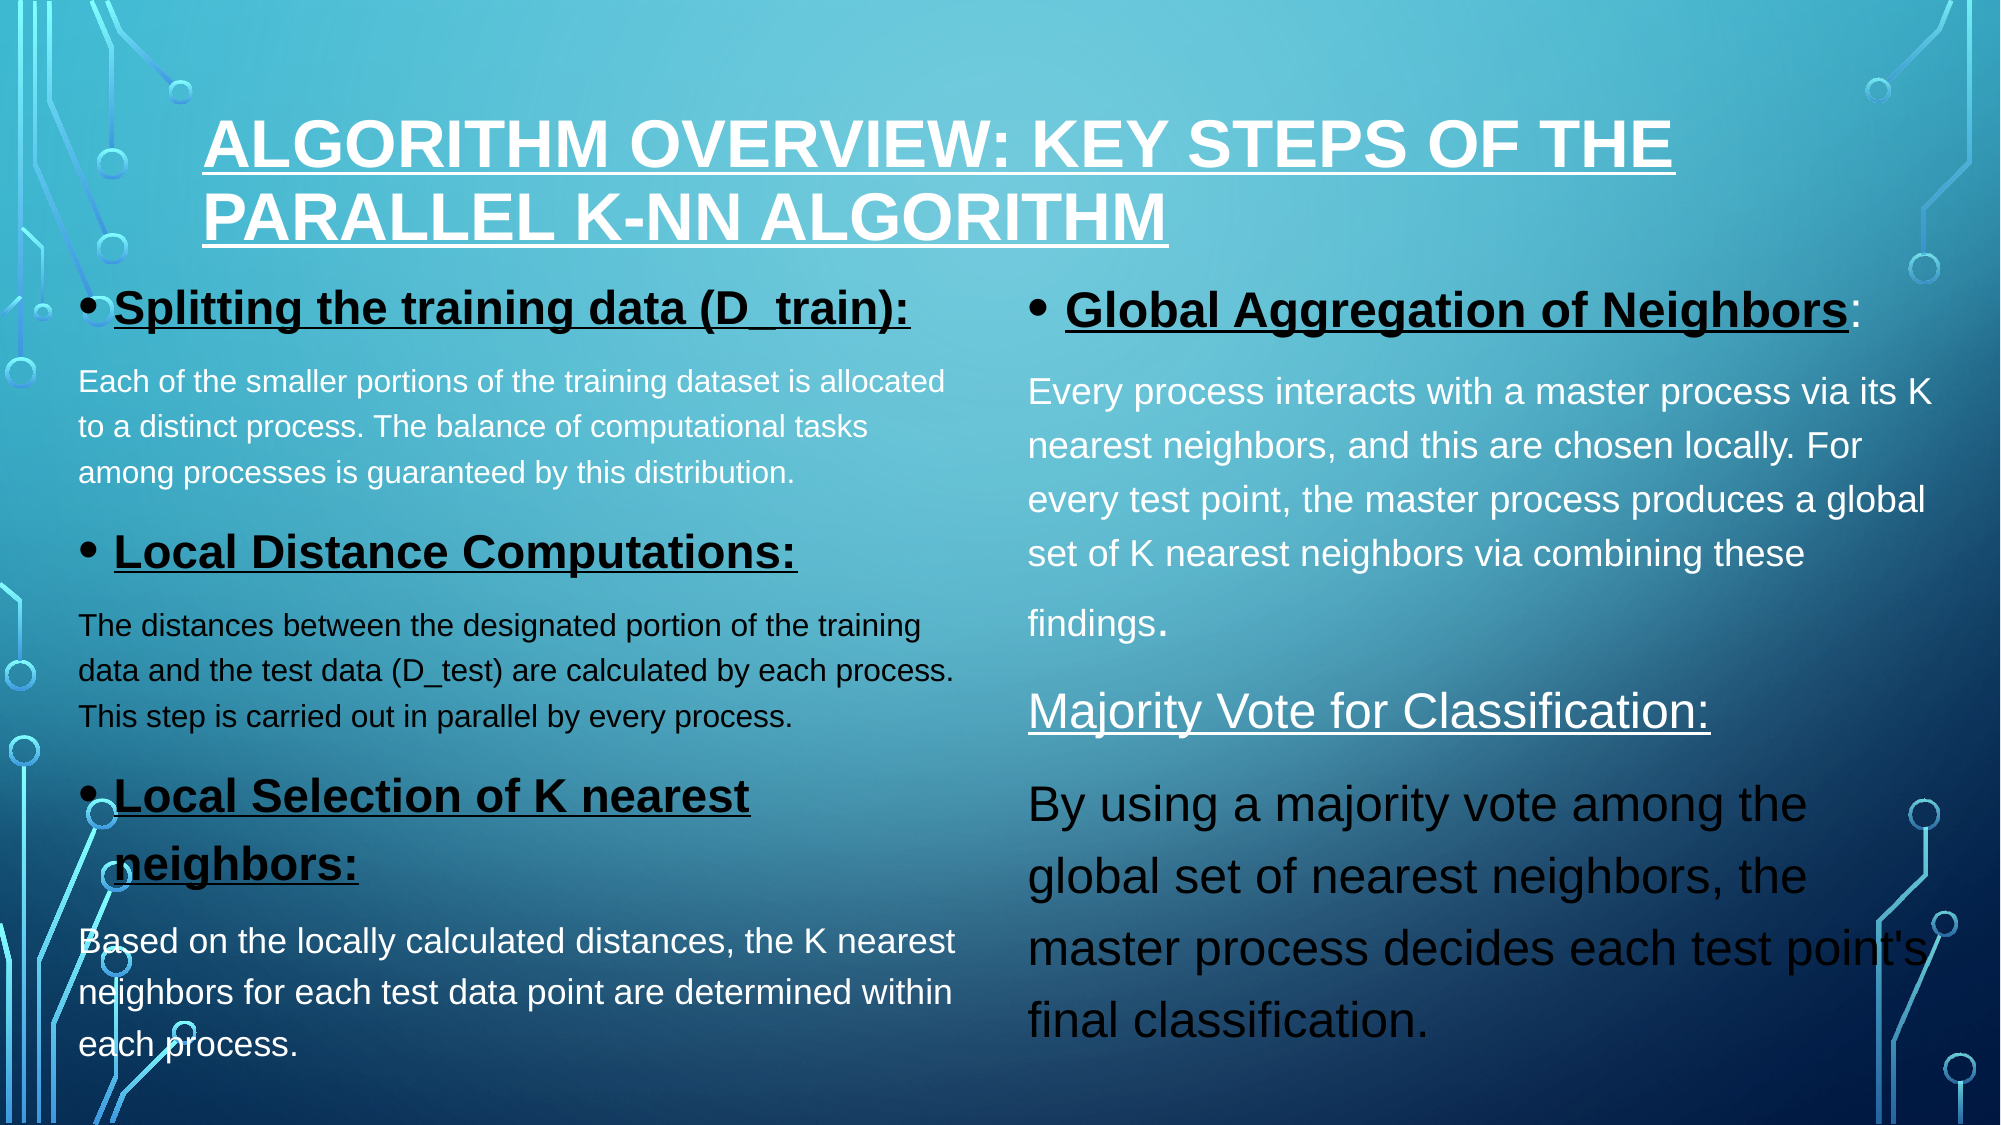

# Algorithm Overview: Key Steps of the Parallel k-NN Algorithm
Splitting the training data (D_train):
Each of the smaller portions of the training dataset is allocated to a distinct process. The balance of computational tasks among processes is guaranteed by this distribution.
Local Distance Computations:
The distances between the designated portion of the training data and the test data (D_test) are calculated by each process. This step is carried out in parallel by every process.
Local Selection of K nearest neighbors:
Based on the locally calculated distances, the K nearest neighbors for each test data point are determined within each process.
Global Aggregation of Neighbors:
Every process interacts with a master process via its K nearest neighbors, and this are chosen locally. For every test point, the master process produces a global set of K nearest neighbors via combining these findings.
Majority Vote for Classification:
By using a majority vote among the global set of nearest neighbors, the master process decides each test point's final classification.